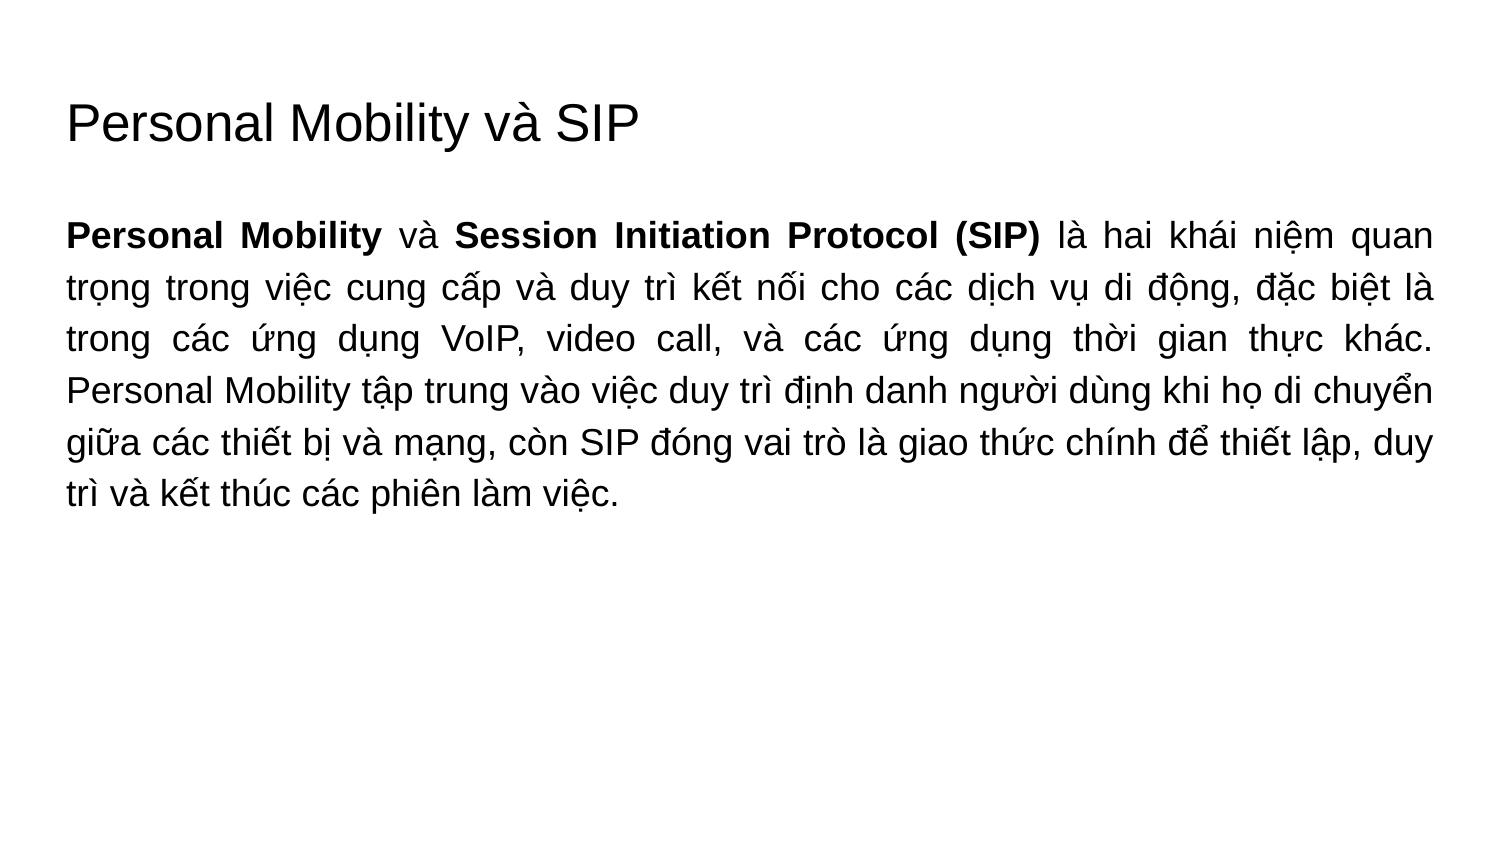

# Personal Mobility và SIP
Personal Mobility và Session Initiation Protocol (SIP) là hai khái niệm quan trọng trong việc cung cấp và duy trì kết nối cho các dịch vụ di động, đặc biệt là trong các ứng dụng VoIP, video call, và các ứng dụng thời gian thực khác. Personal Mobility tập trung vào việc duy trì định danh người dùng khi họ di chuyển giữa các thiết bị và mạng, còn SIP đóng vai trò là giao thức chính để thiết lập, duy trì và kết thúc các phiên làm việc.